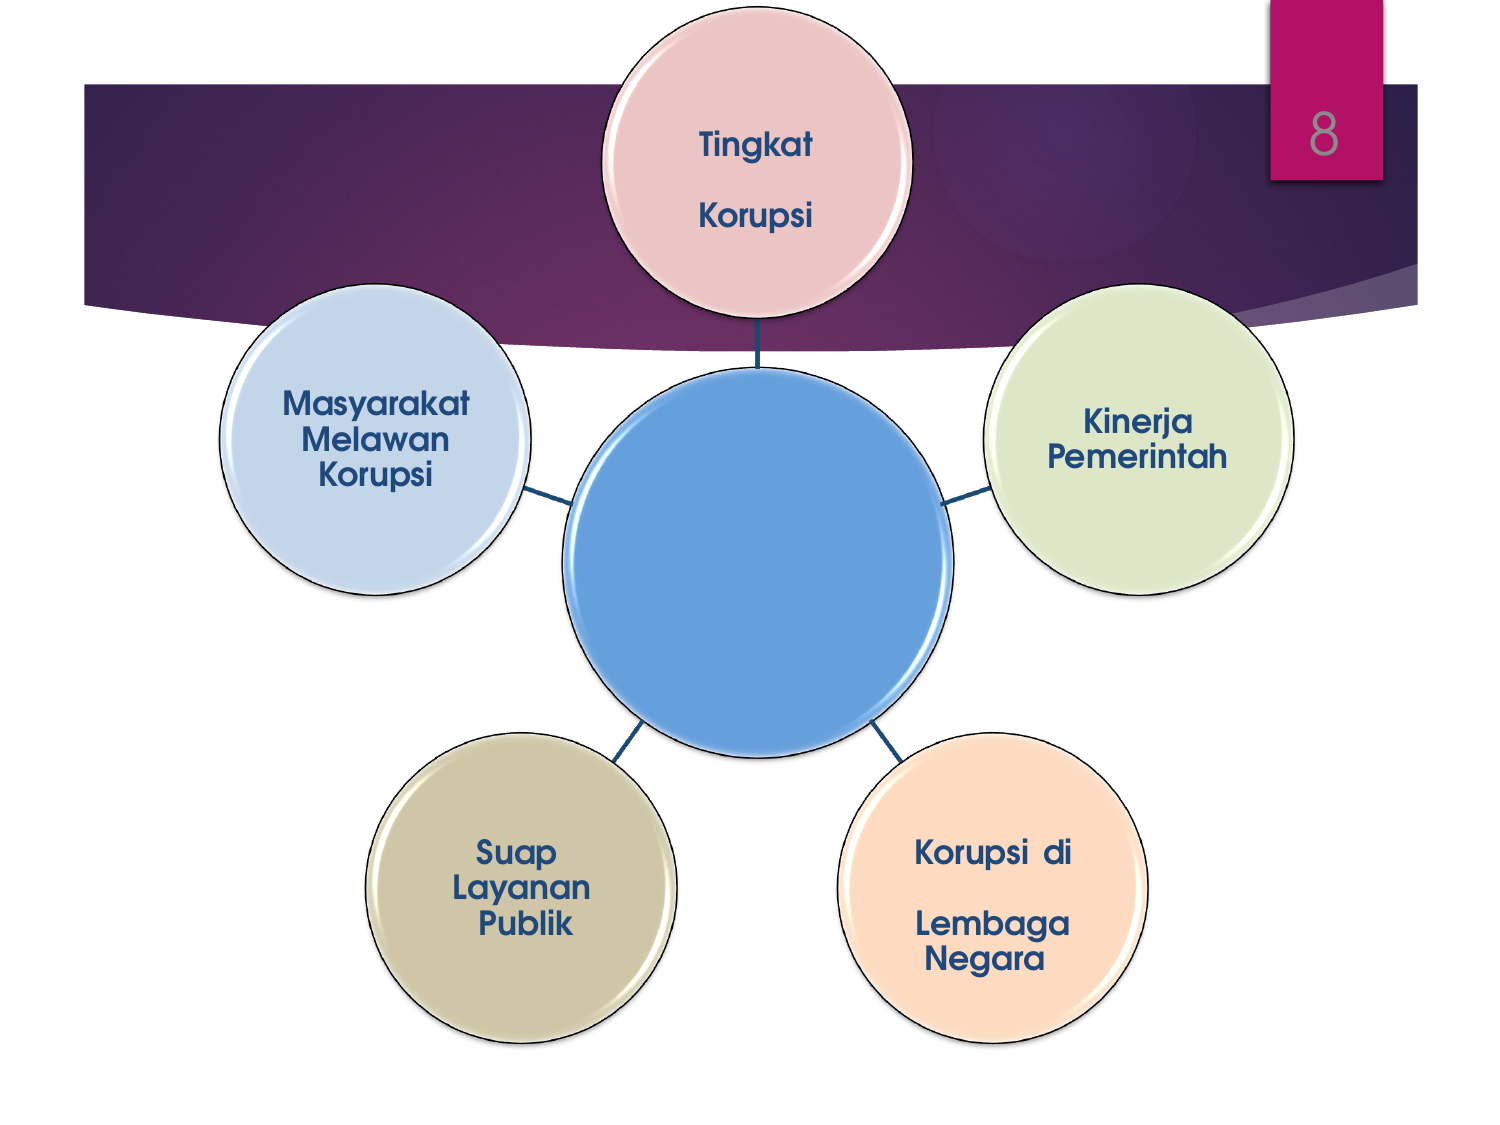

8
Tingkat  Korupsi

Masyarakat  Melawan  Korupsi
Kinerja  Pemerintah
Indikattor  GCB

Suap  Layanan  Publik
Korupsi di  Lembaga  Negara